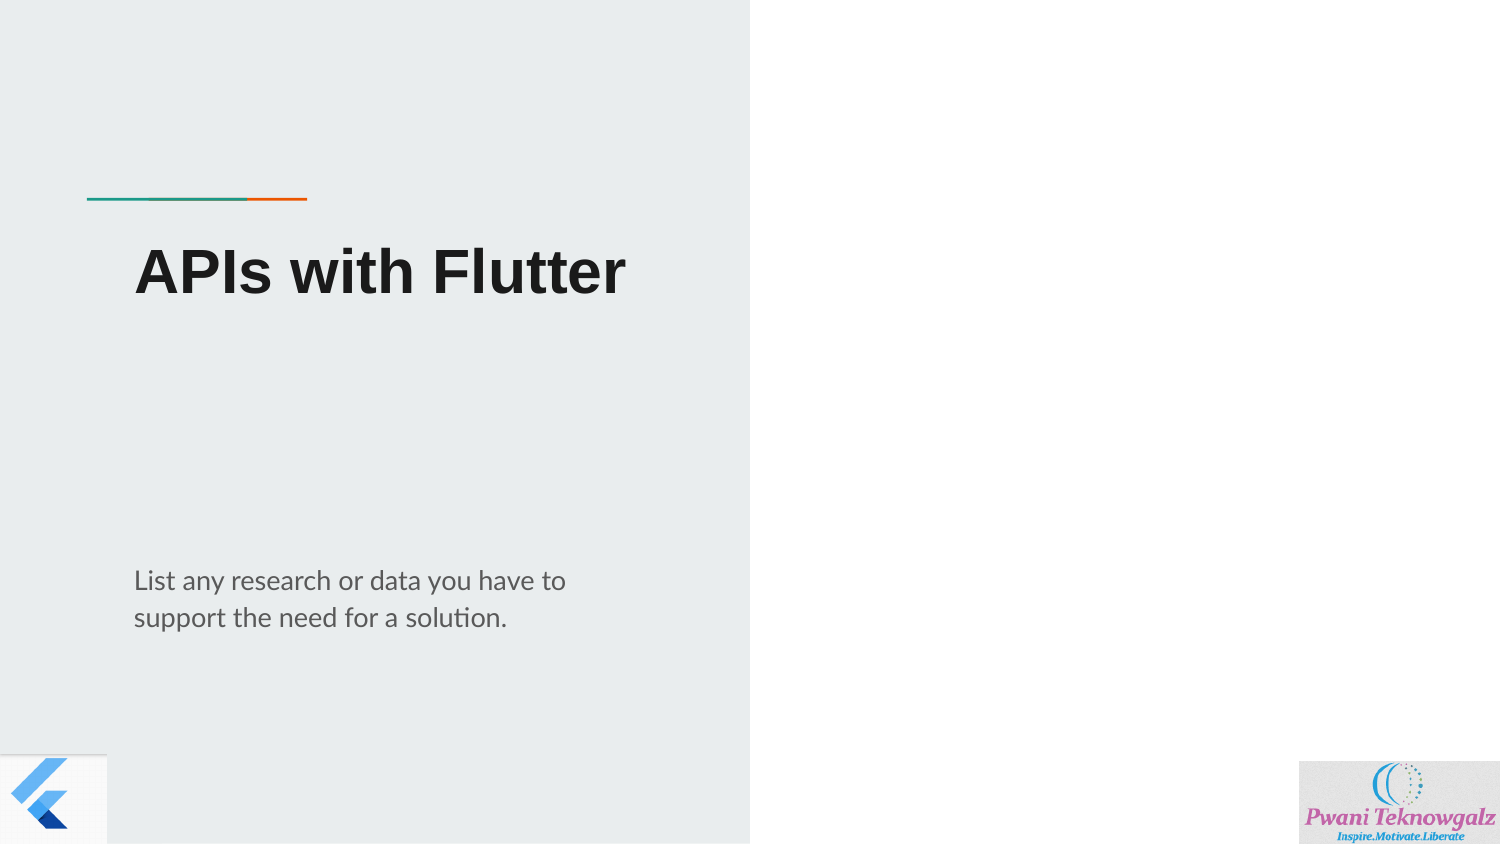

# APIs with Flutter
1
List any research or data you have to support the need for a solution.